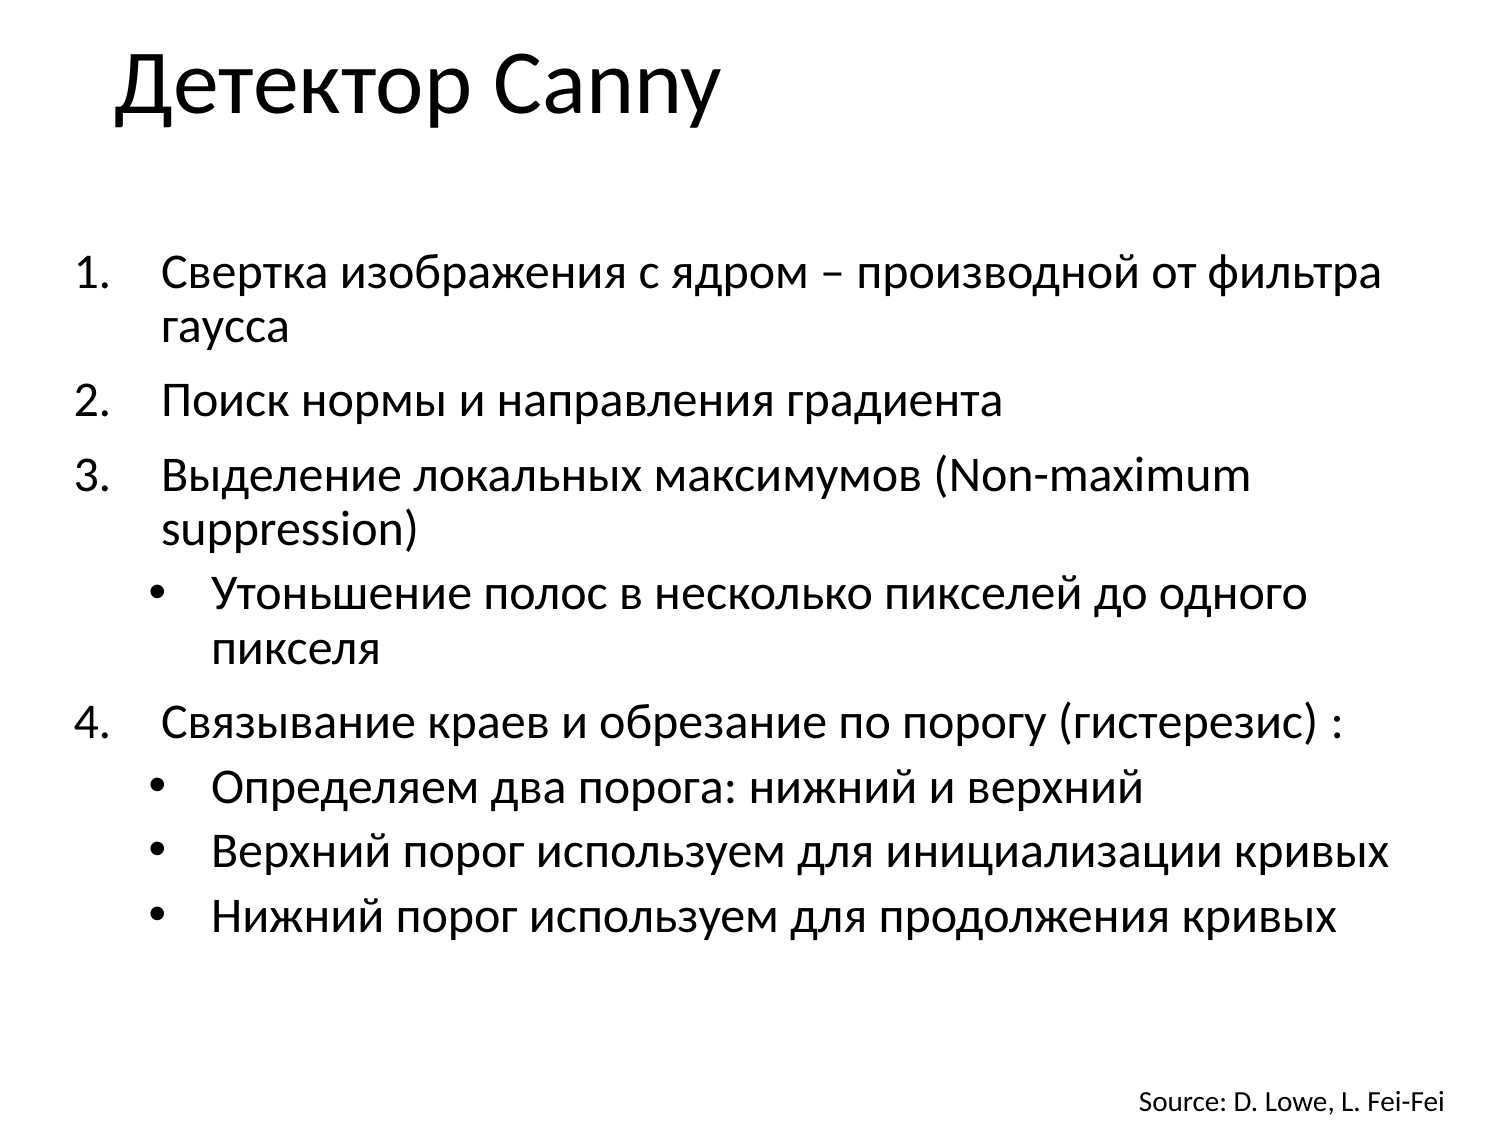

# Детектор Canny
Свертка изображения с ядром – производной от фильтра гаусса
Поиск нормы и направления градиента
Выделение локальных максимумов (Non-maximum suppression)
Утоньшение полос в несколько пикселей до одного пикселя
Связывание краев и обрезание по порогу (гистерезис) :
Определяем два порога: нижний и верхний
Верхний порог используем для инициализации кривых
Нижний порог используем для продолжения кривых

Source: D. Lowe, L. Fei-Fei